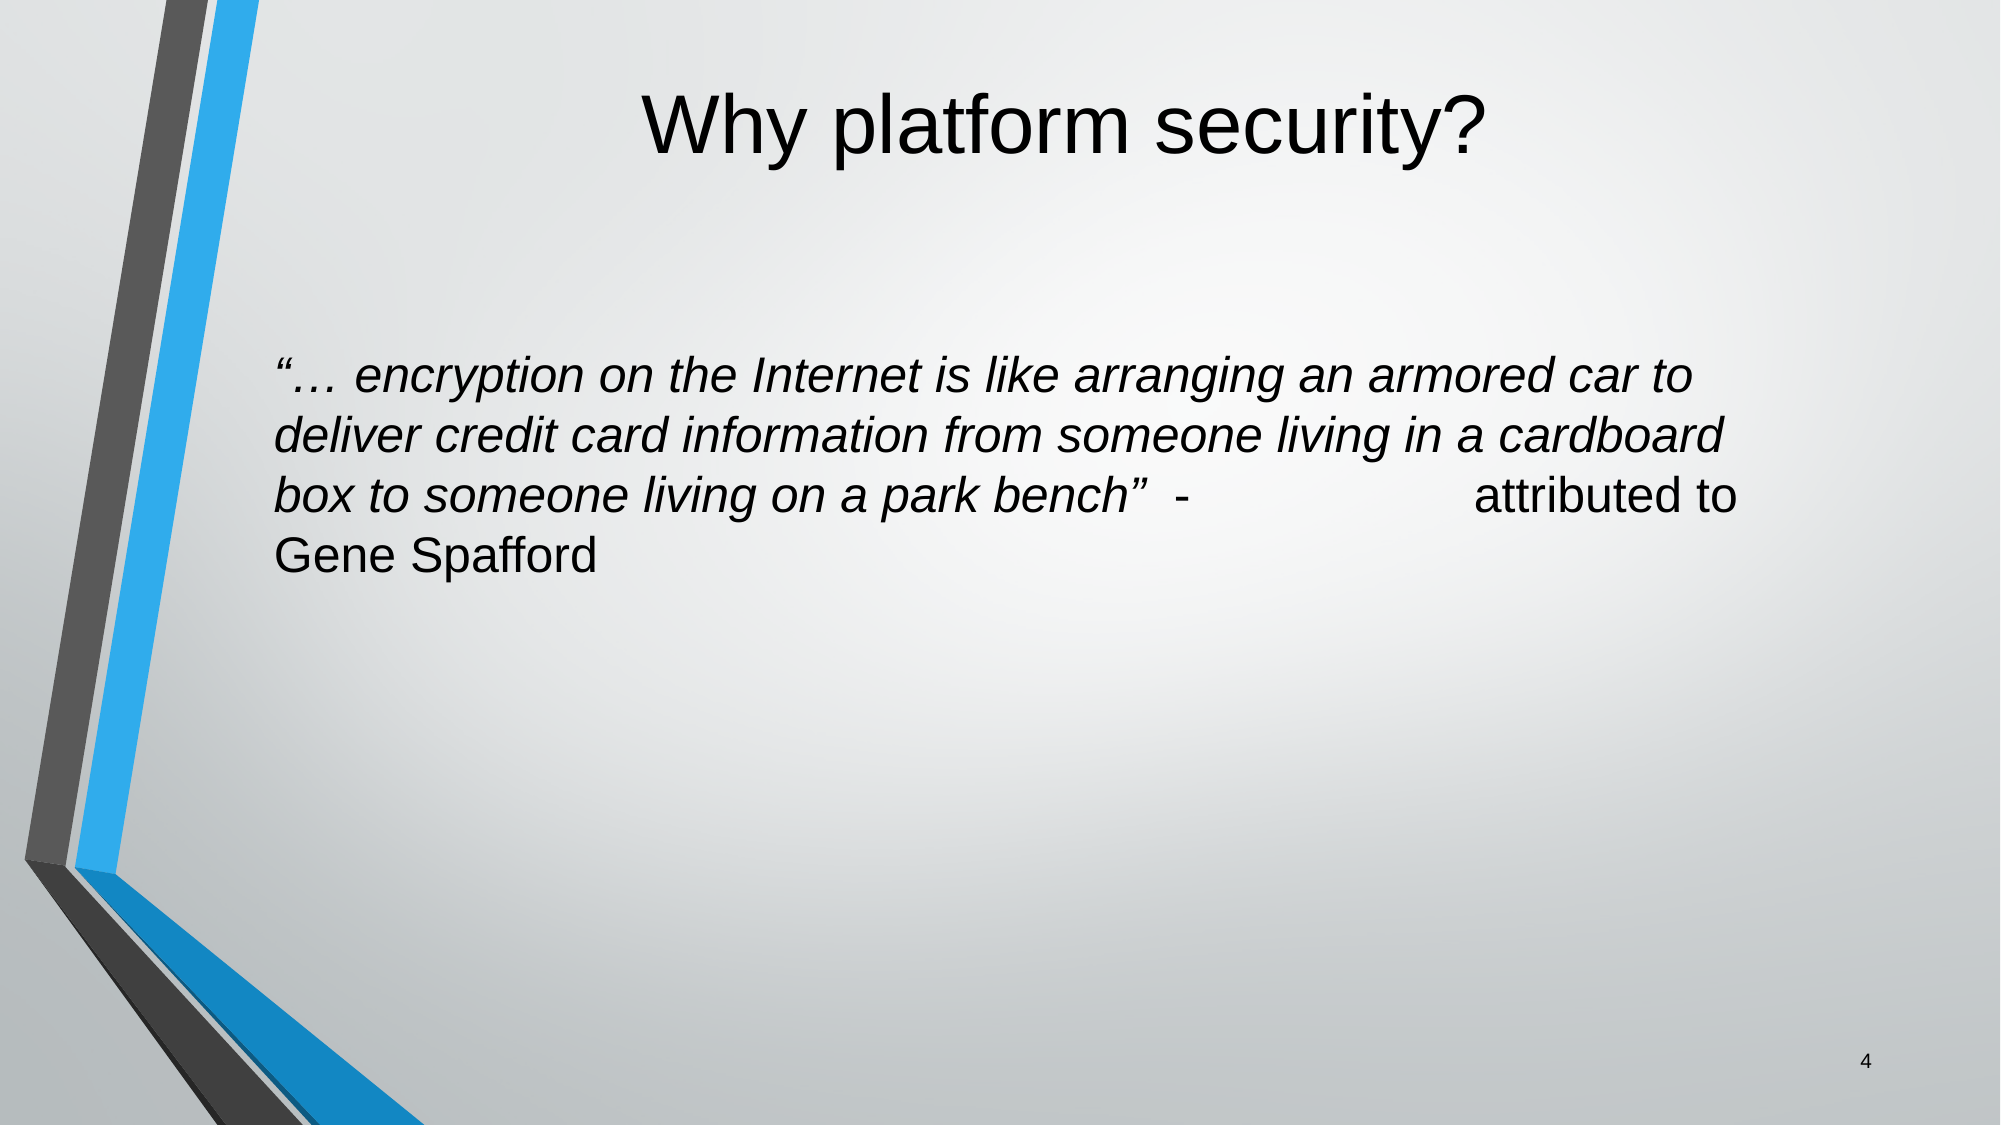

# Why platform security?
“… encryption on the Internet is like arranging an armored car to deliver credit card information from someone living in a cardboard box to someone living on a park bench”	- 		attributed to Gene Spafford
4